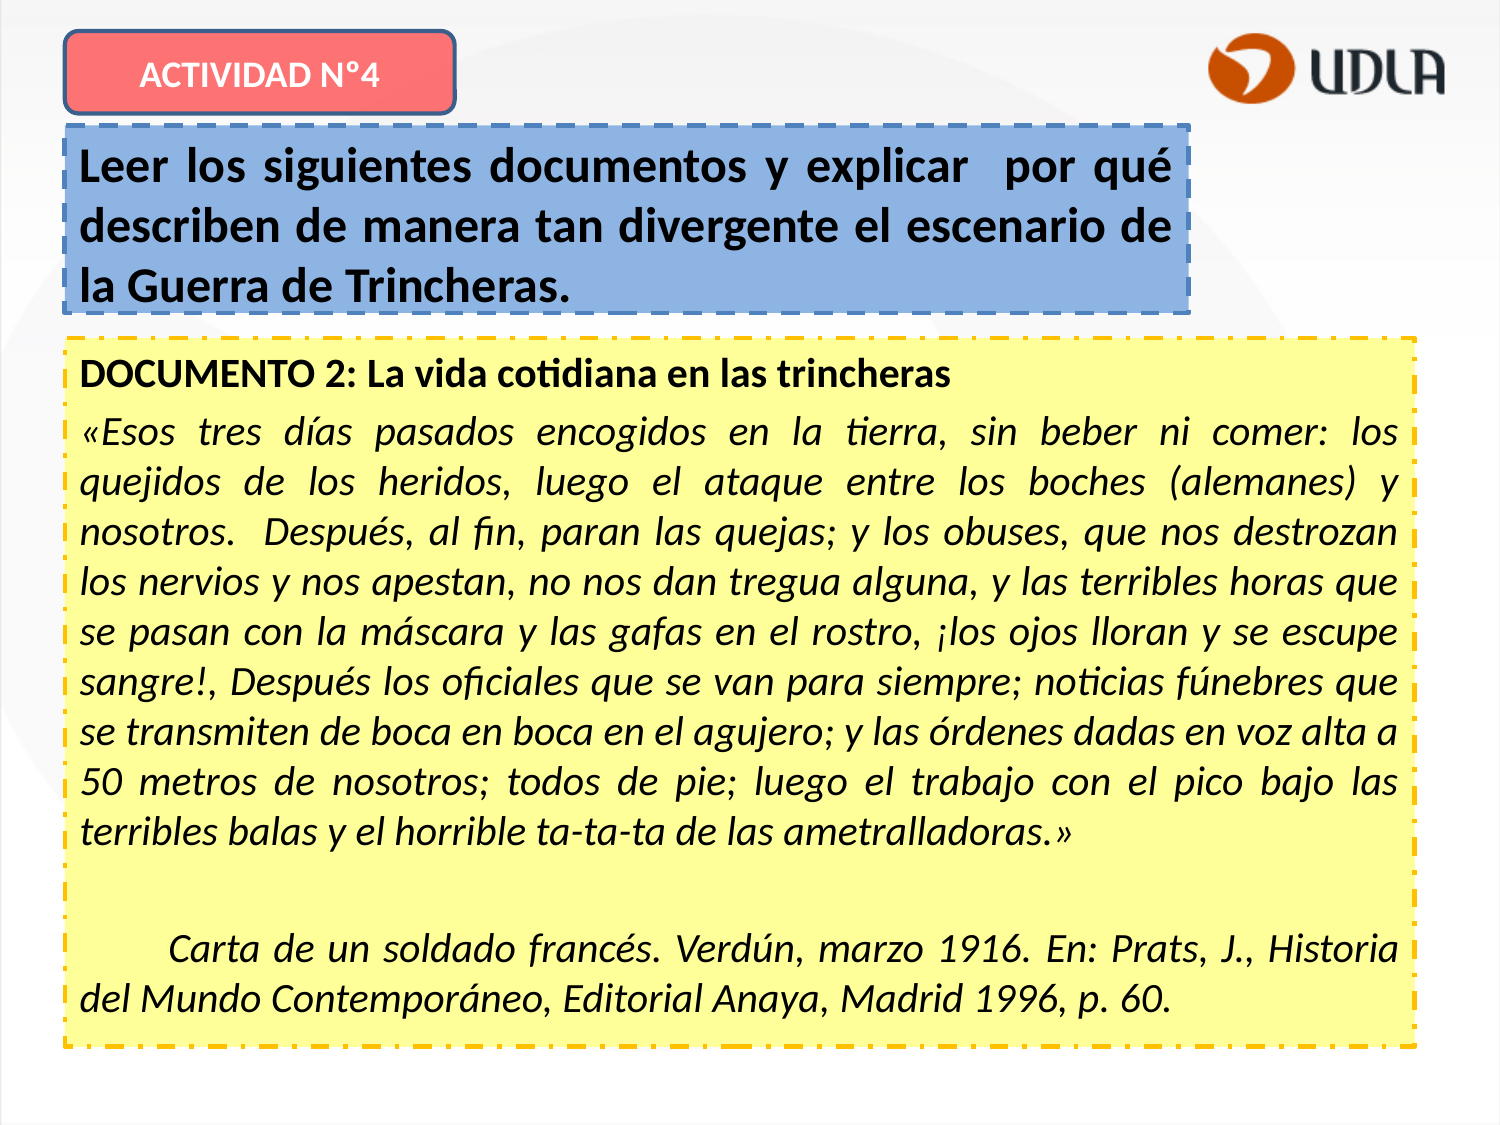

ACTIVIDAD Nº4
Leer los siguientes documentos y explicar  por qué describen de manera tan divergente el escenario de la Guerra de Trincheras.
DOCUMENTO 2: La vida cotidiana en las trincheras
«Esos tres días pasados encogidos en la tierra, sin beber ni comer: los quejidos de los heridos, luego el ataque entre los boches (alemanes) y nosotros.  Después, al fin, paran las quejas; y los obuses, que nos destrozan los nervios y nos apestan, no nos dan tregua alguna, y las terribles horas que se pasan con la máscara y las gafas en el rostro, ¡los ojos lloran y se escupe sangre!, Después los oficiales que se van para siempre; noticias fúnebres que se transmiten de boca en boca en el agujero; y las órdenes dadas en voz alta a 50 metros de nosotros; todos de pie; luego el trabajo con el pico bajo las terribles balas y el horrible ta-ta-ta de las ametralladoras.»

       Carta de un soldado francés. Verdún, marzo 1916. En: Prats, J., Historia del Mundo Contemporáneo, Editorial Anaya, Madrid 1996, p. 60.